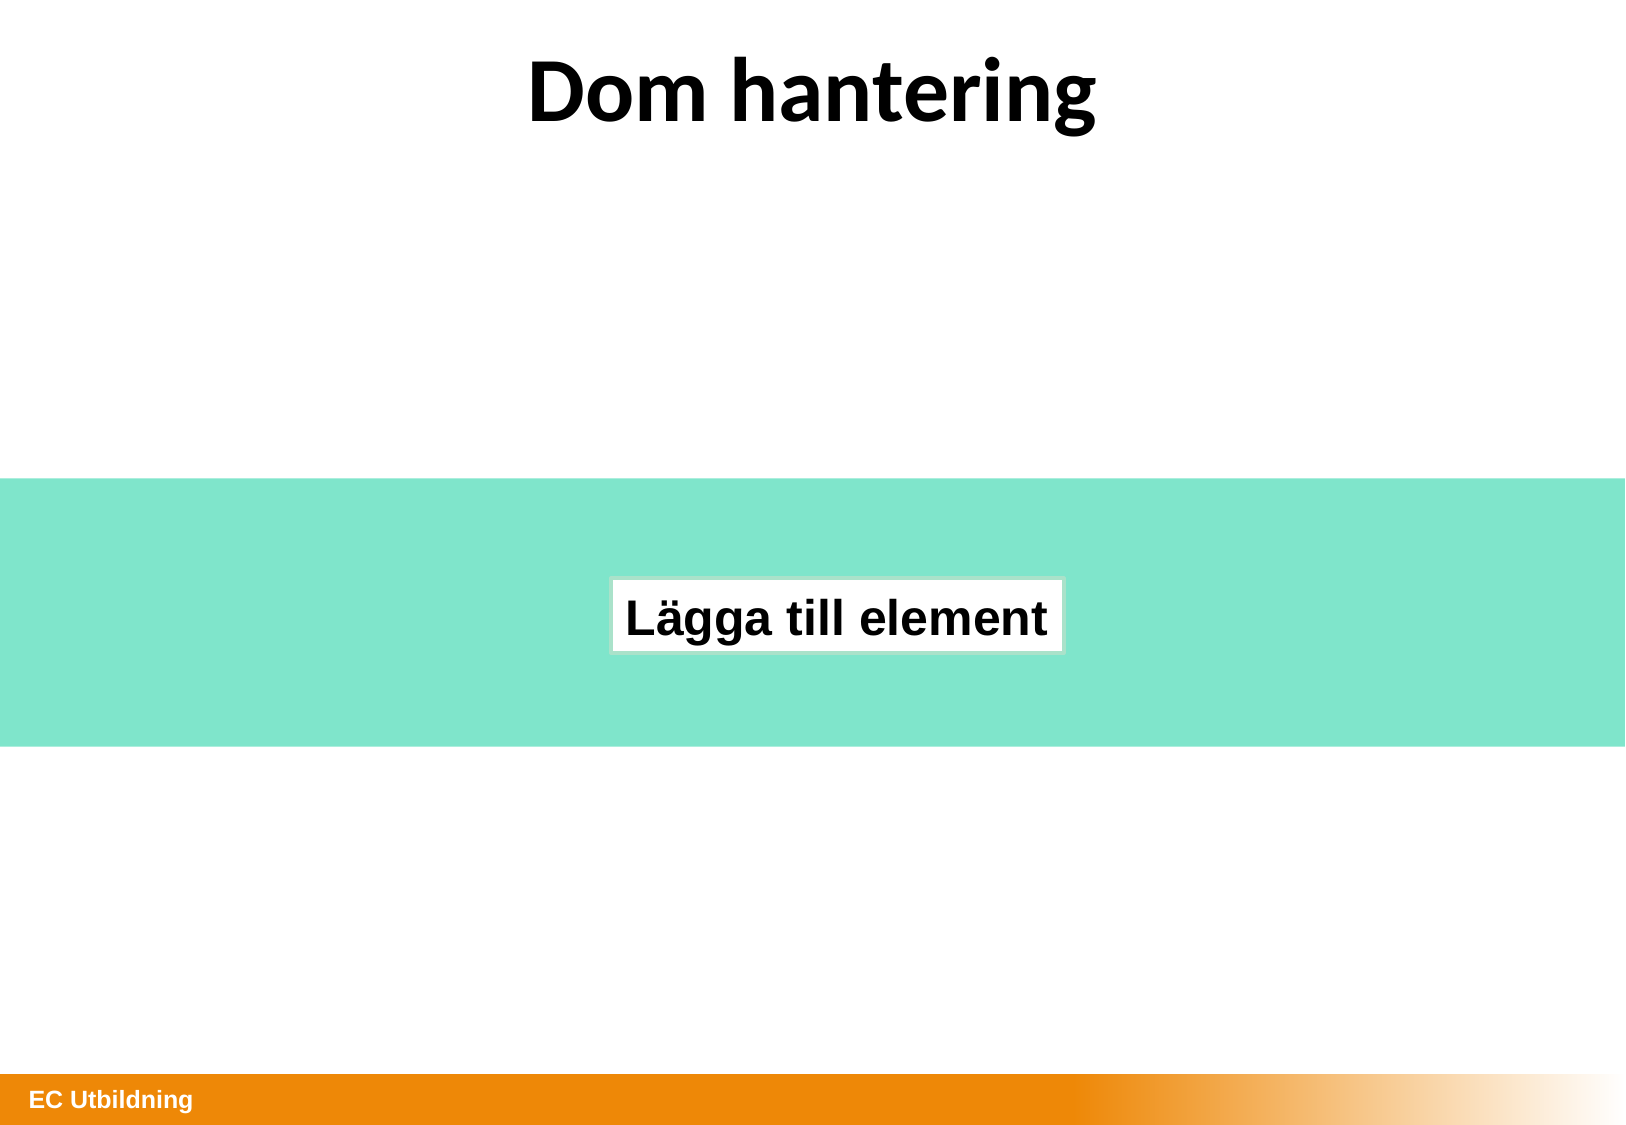

# Dom hantering

Lägga till element
EC Utbildning